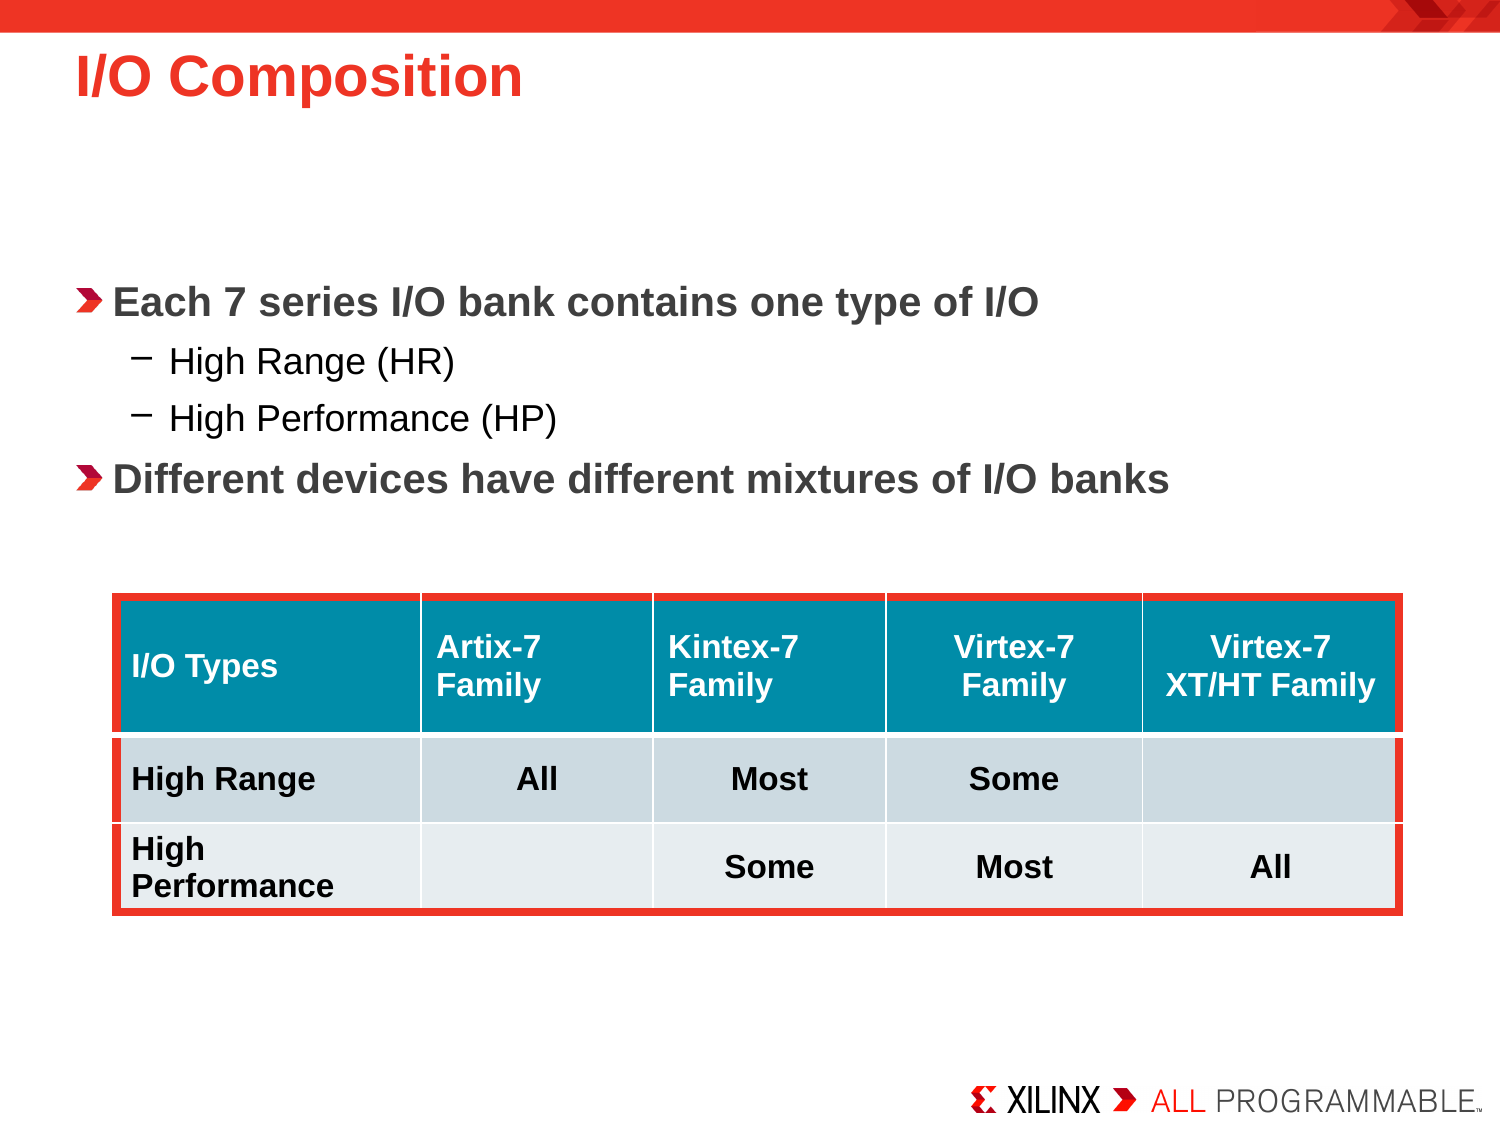

# I/O Composition
Each 7 series I/O bank contains one type of I/O
High Range (HR)
High Performance (HP)
Different devices have different mixtures of I/O banks
| I/O Types | Artix-7 Family | Kintex-7 Family | Virtex-7 Family | Virtex-7 XT/HT Family |
| --- | --- | --- | --- | --- |
| High Range | All | Most | Some |  |
| High Performance |  | Some | Most | All |